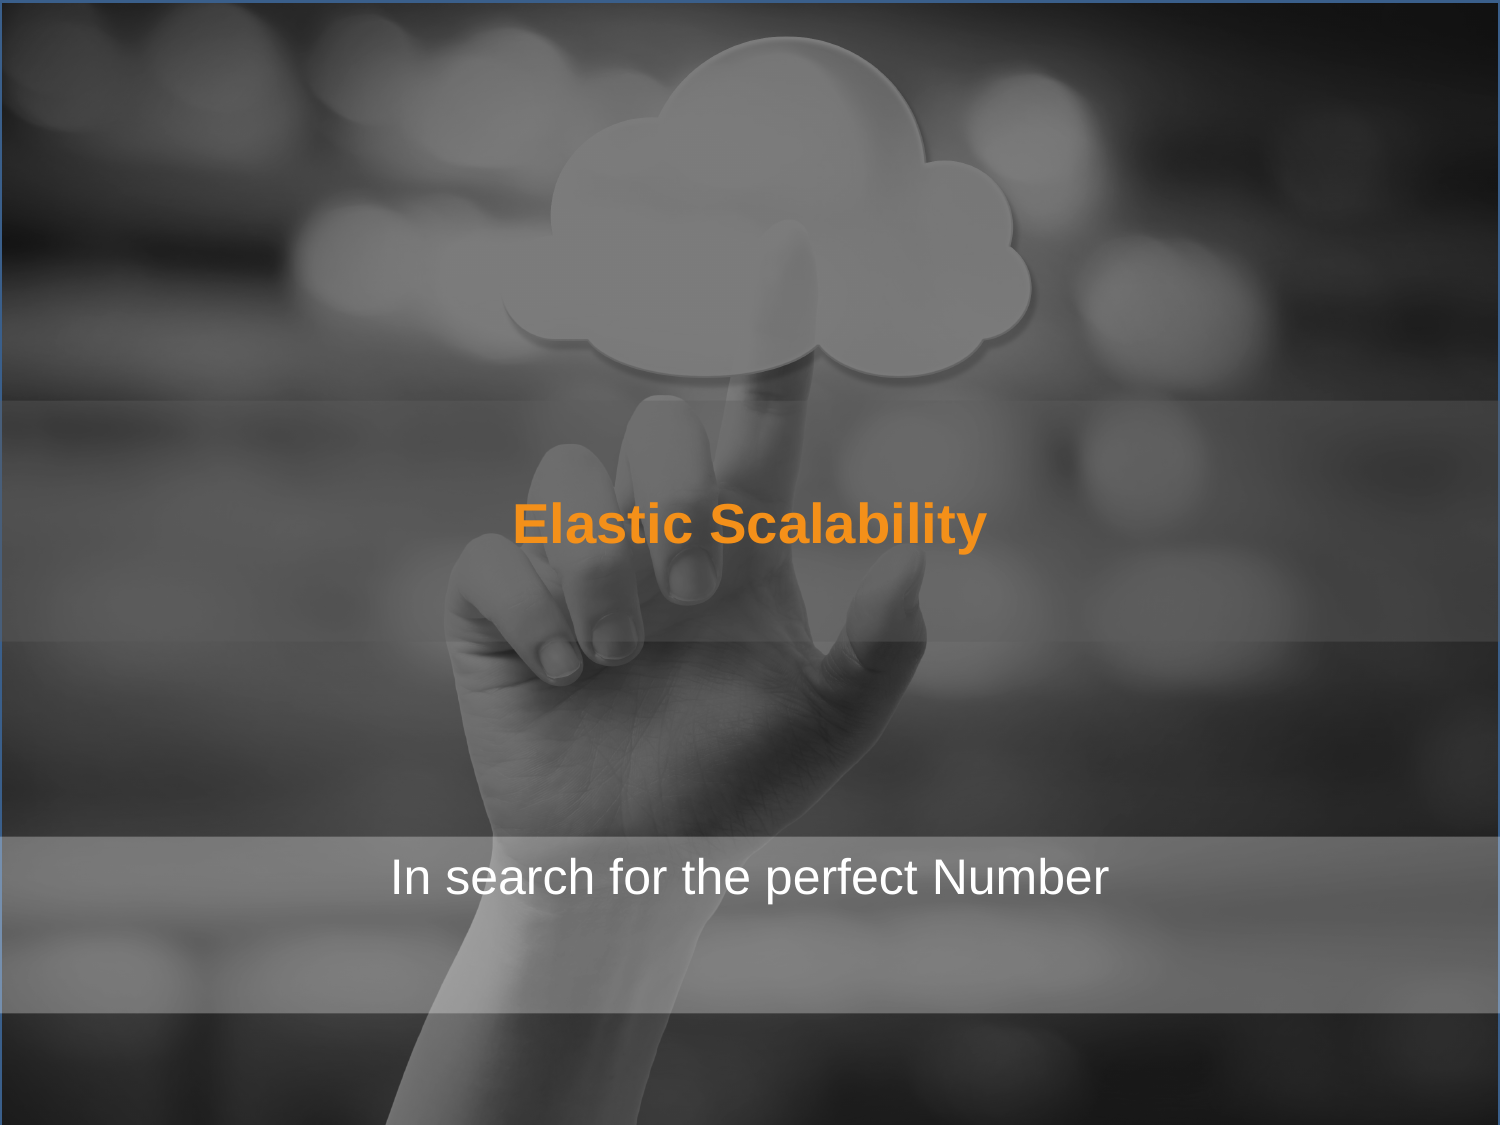

# Elastic Scalability
In search for the perfect Number